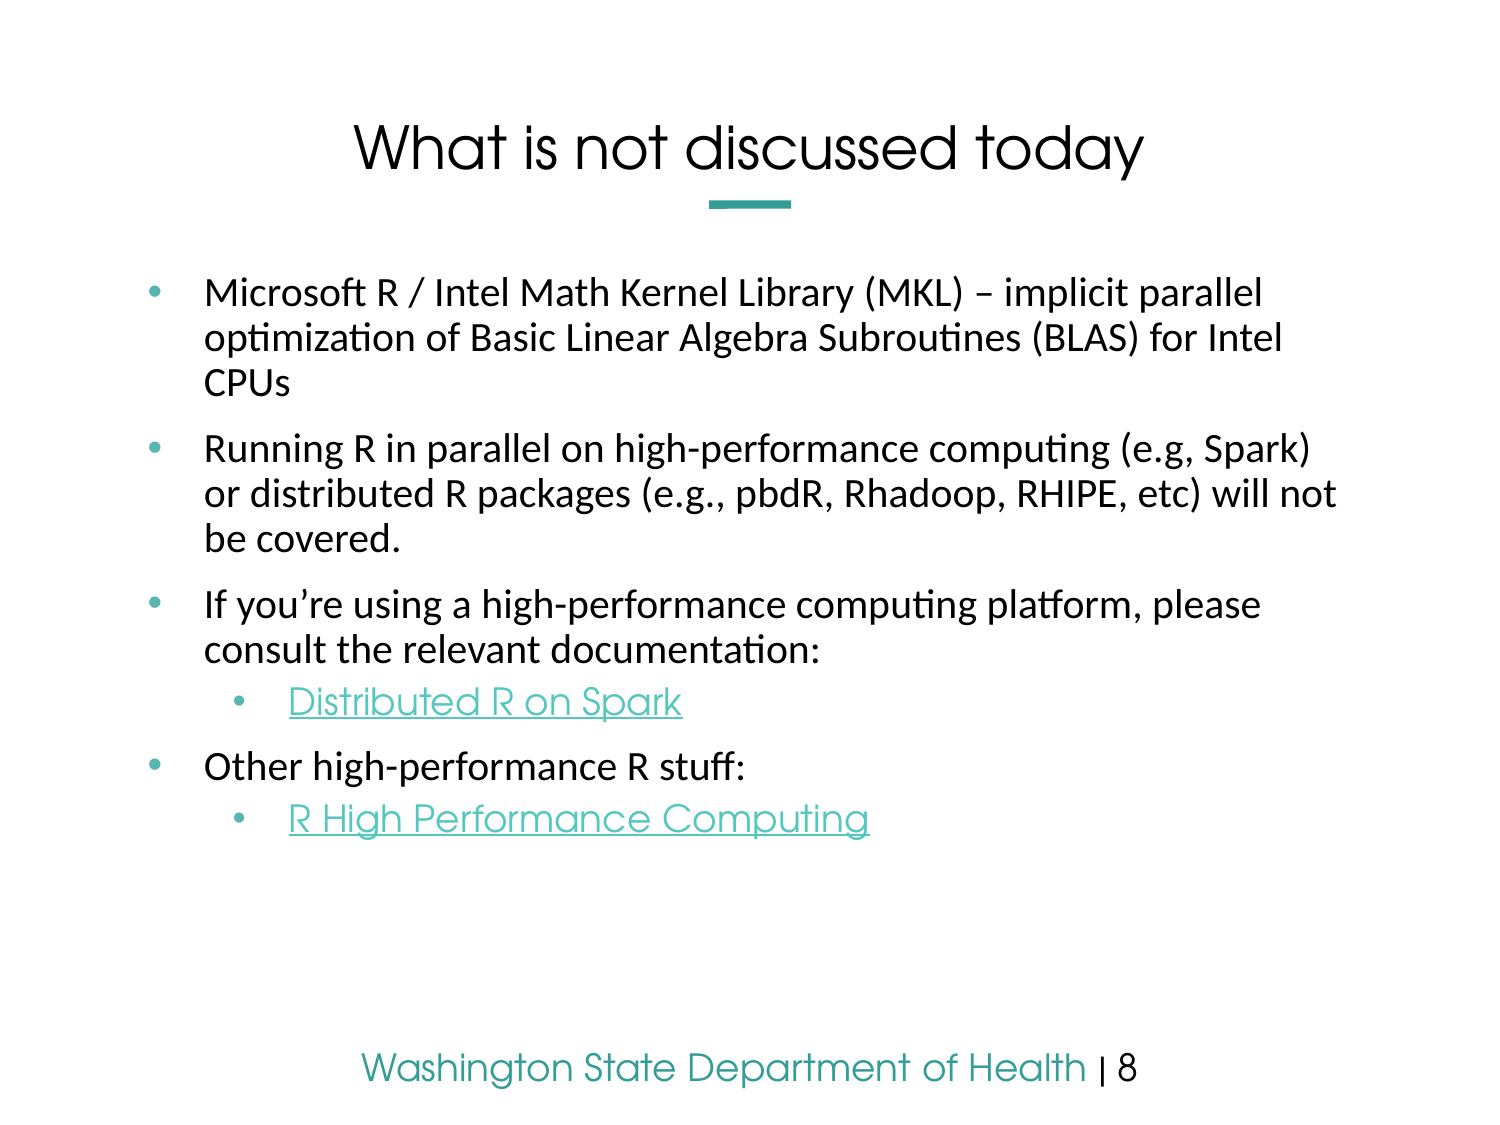

# What is not discussed today
Microsoft R / Intel Math Kernel Library (MKL) – implicit parallel optimization of Basic Linear Algebra Subroutines (BLAS) for Intel CPUs
Running R in parallel on high-performance computing (e.g, Spark) or distributed R packages (e.g., pbdR, Rhadoop, RHIPE, etc) will not be covered.
If you’re using a high-performance computing platform, please consult the relevant documentation:
Distributed R on Spark
Other high-performance R stuff:
R High Performance Computing